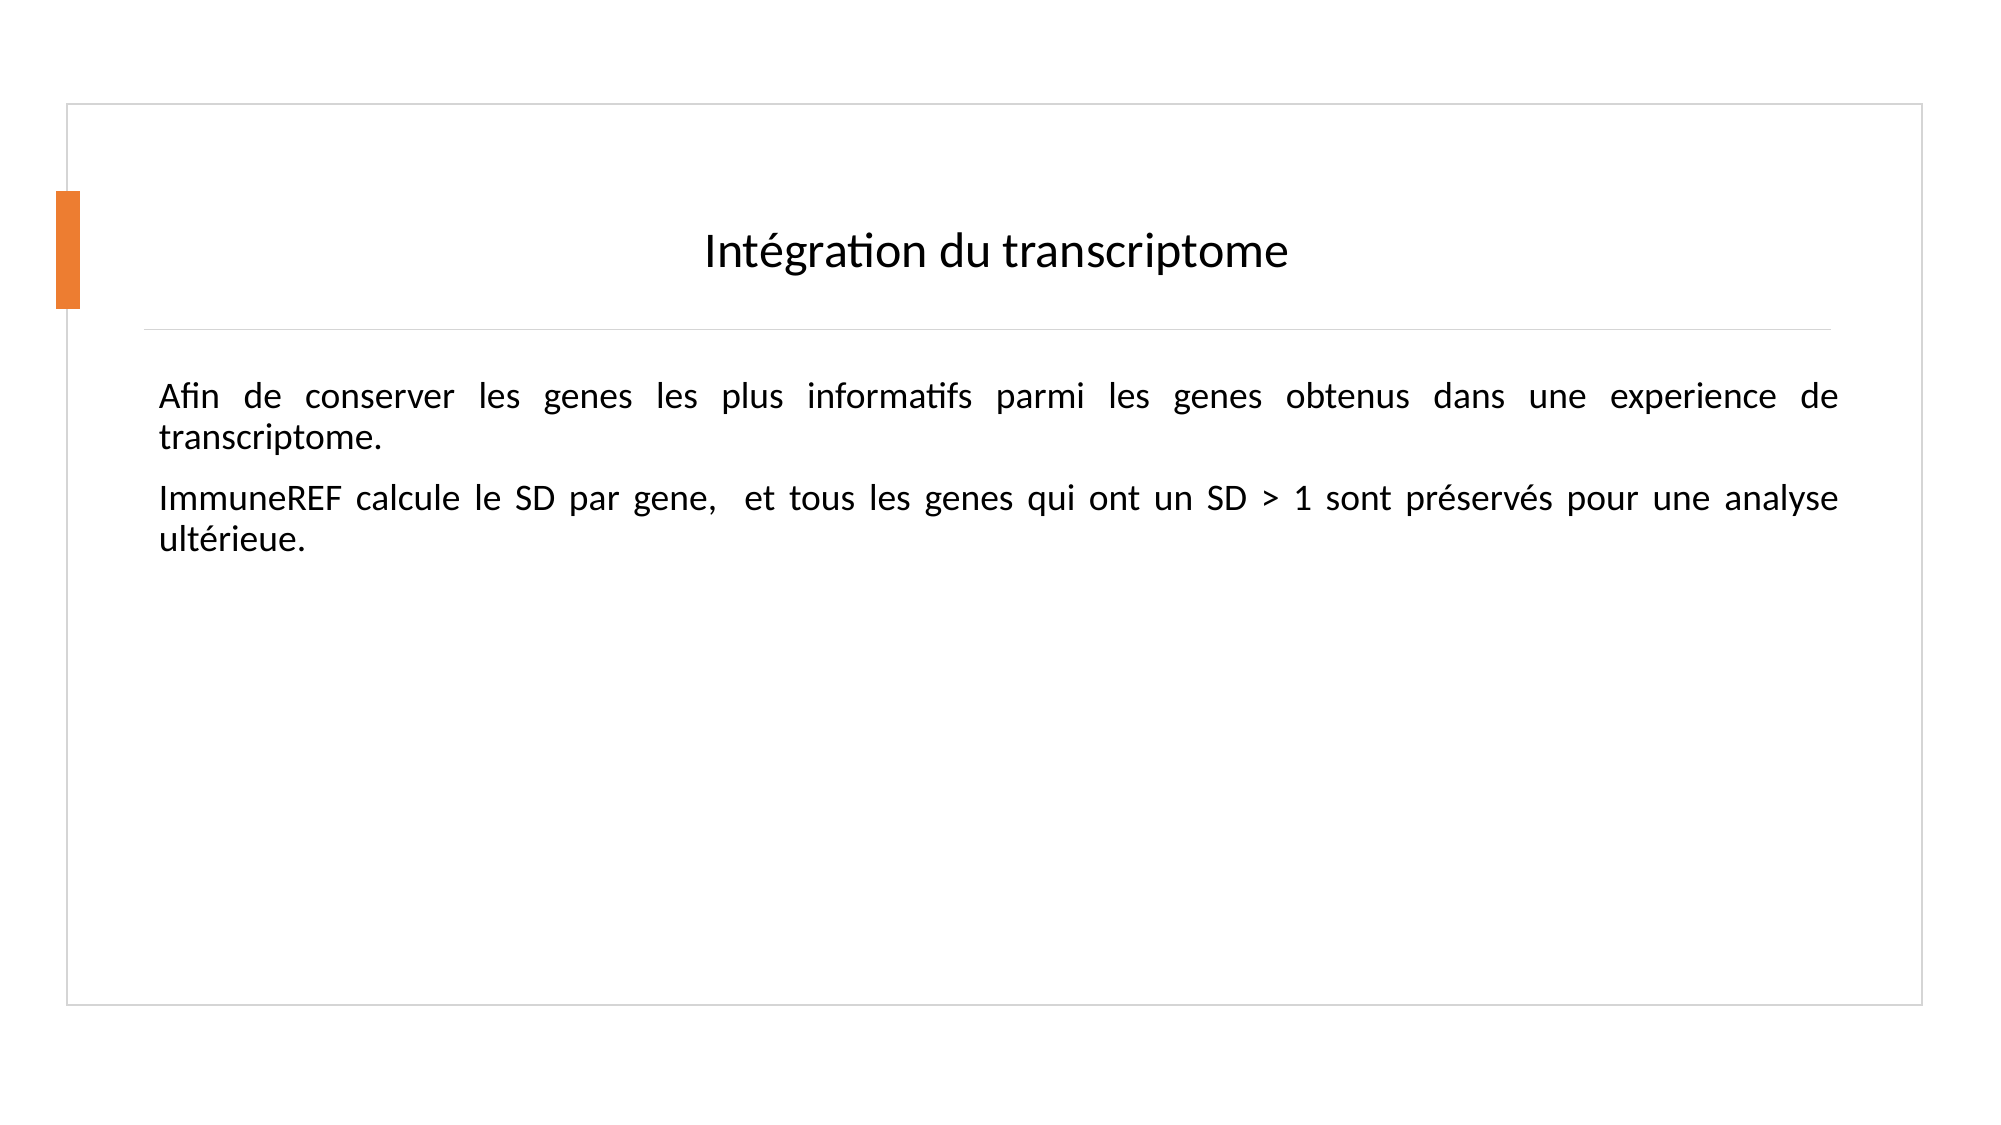

# Intégration du transcriptome

Afin de conserver les genes les plus informatifs parmi les genes obtenus dans une experience de transcriptome.
ImmuneREF calcule le SD par gene,  et tous les genes qui ont un SD > 1 sont préservés pour une analyse ultérieue.